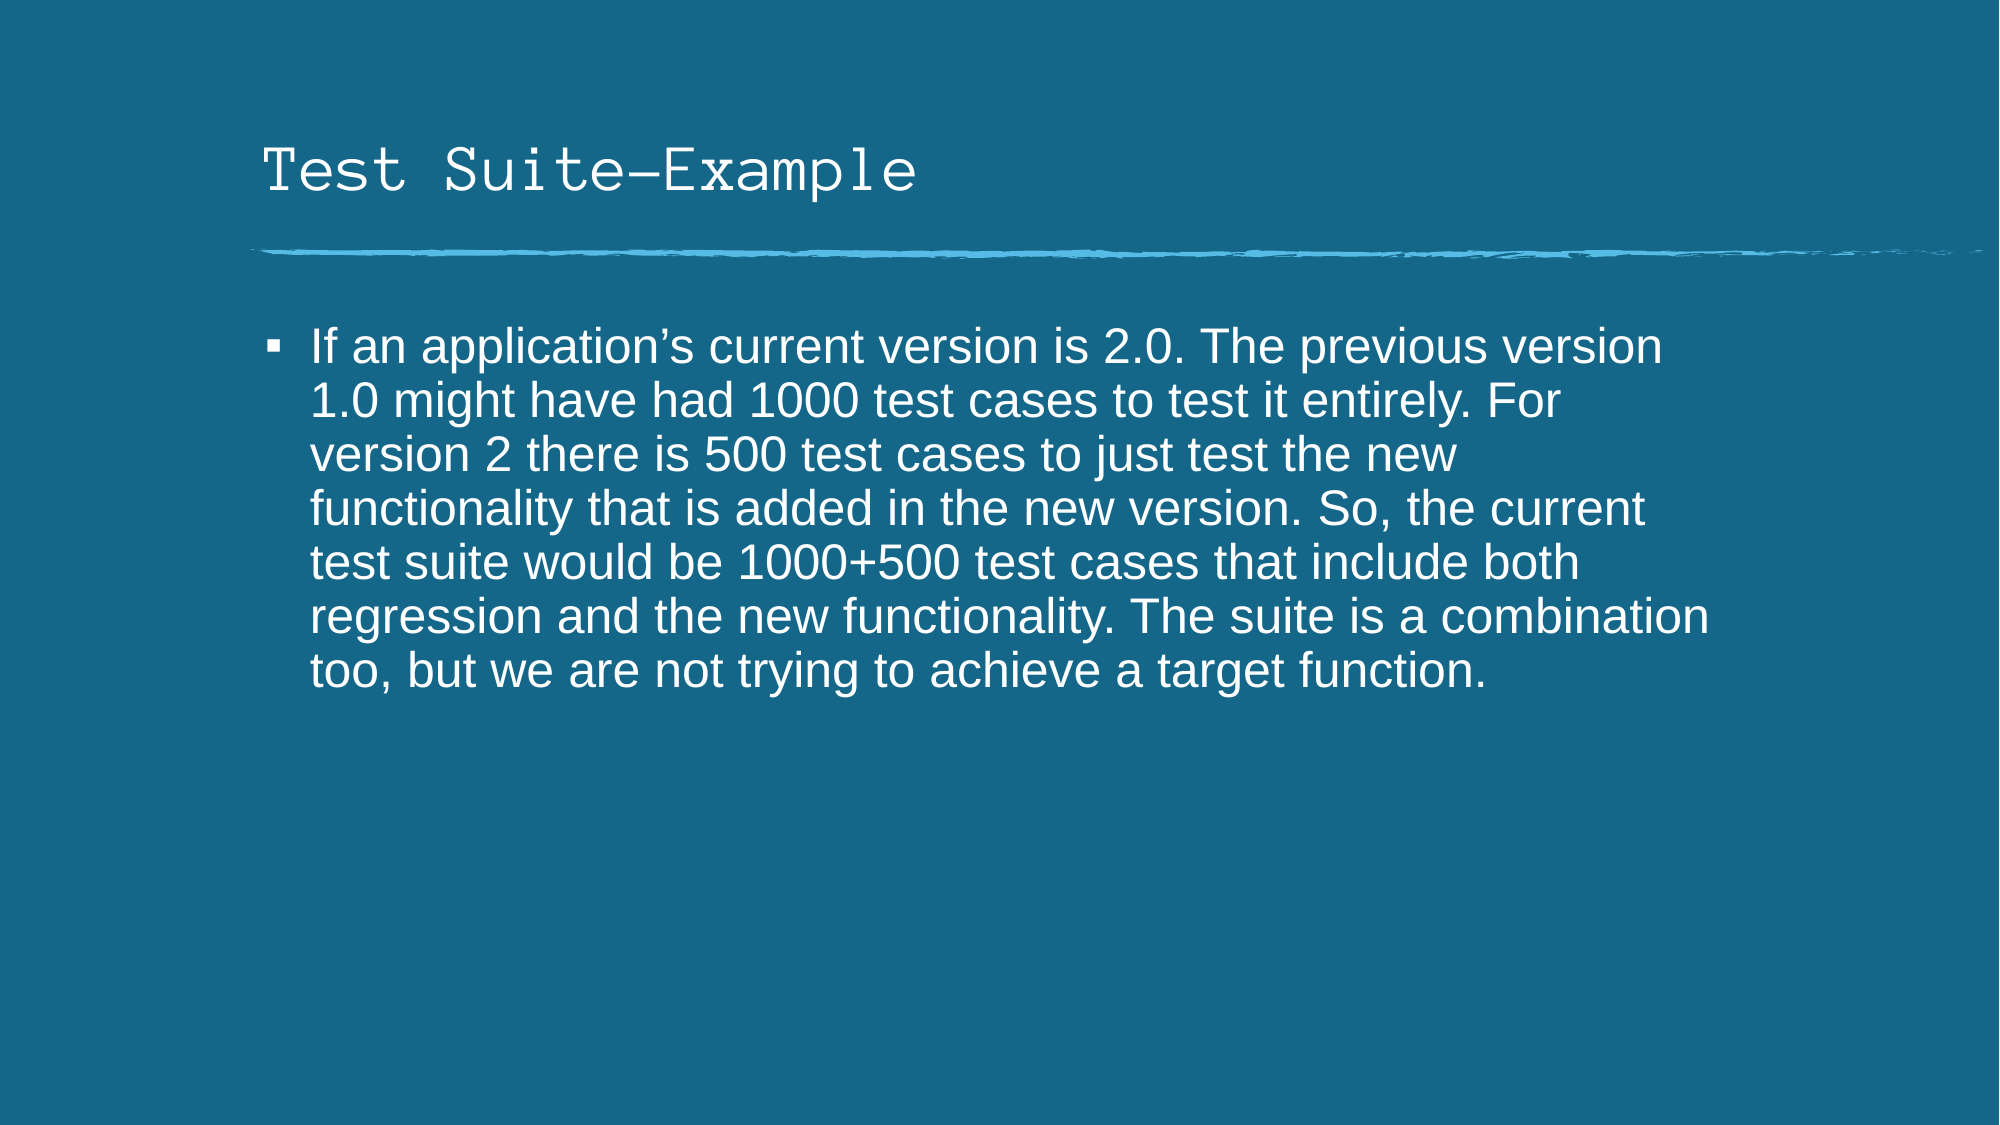

# Test Suite-Example
If an application’s current version is 2.0. The previous version 1.0 might have had 1000 test cases to test it entirely. For version 2 there is 500 test cases to just test the new functionality that is added in the new version. So, the current test suite would be 1000+500 test cases that include both regression and the new functionality. The suite is a combination too, but we are not trying to achieve a target function.